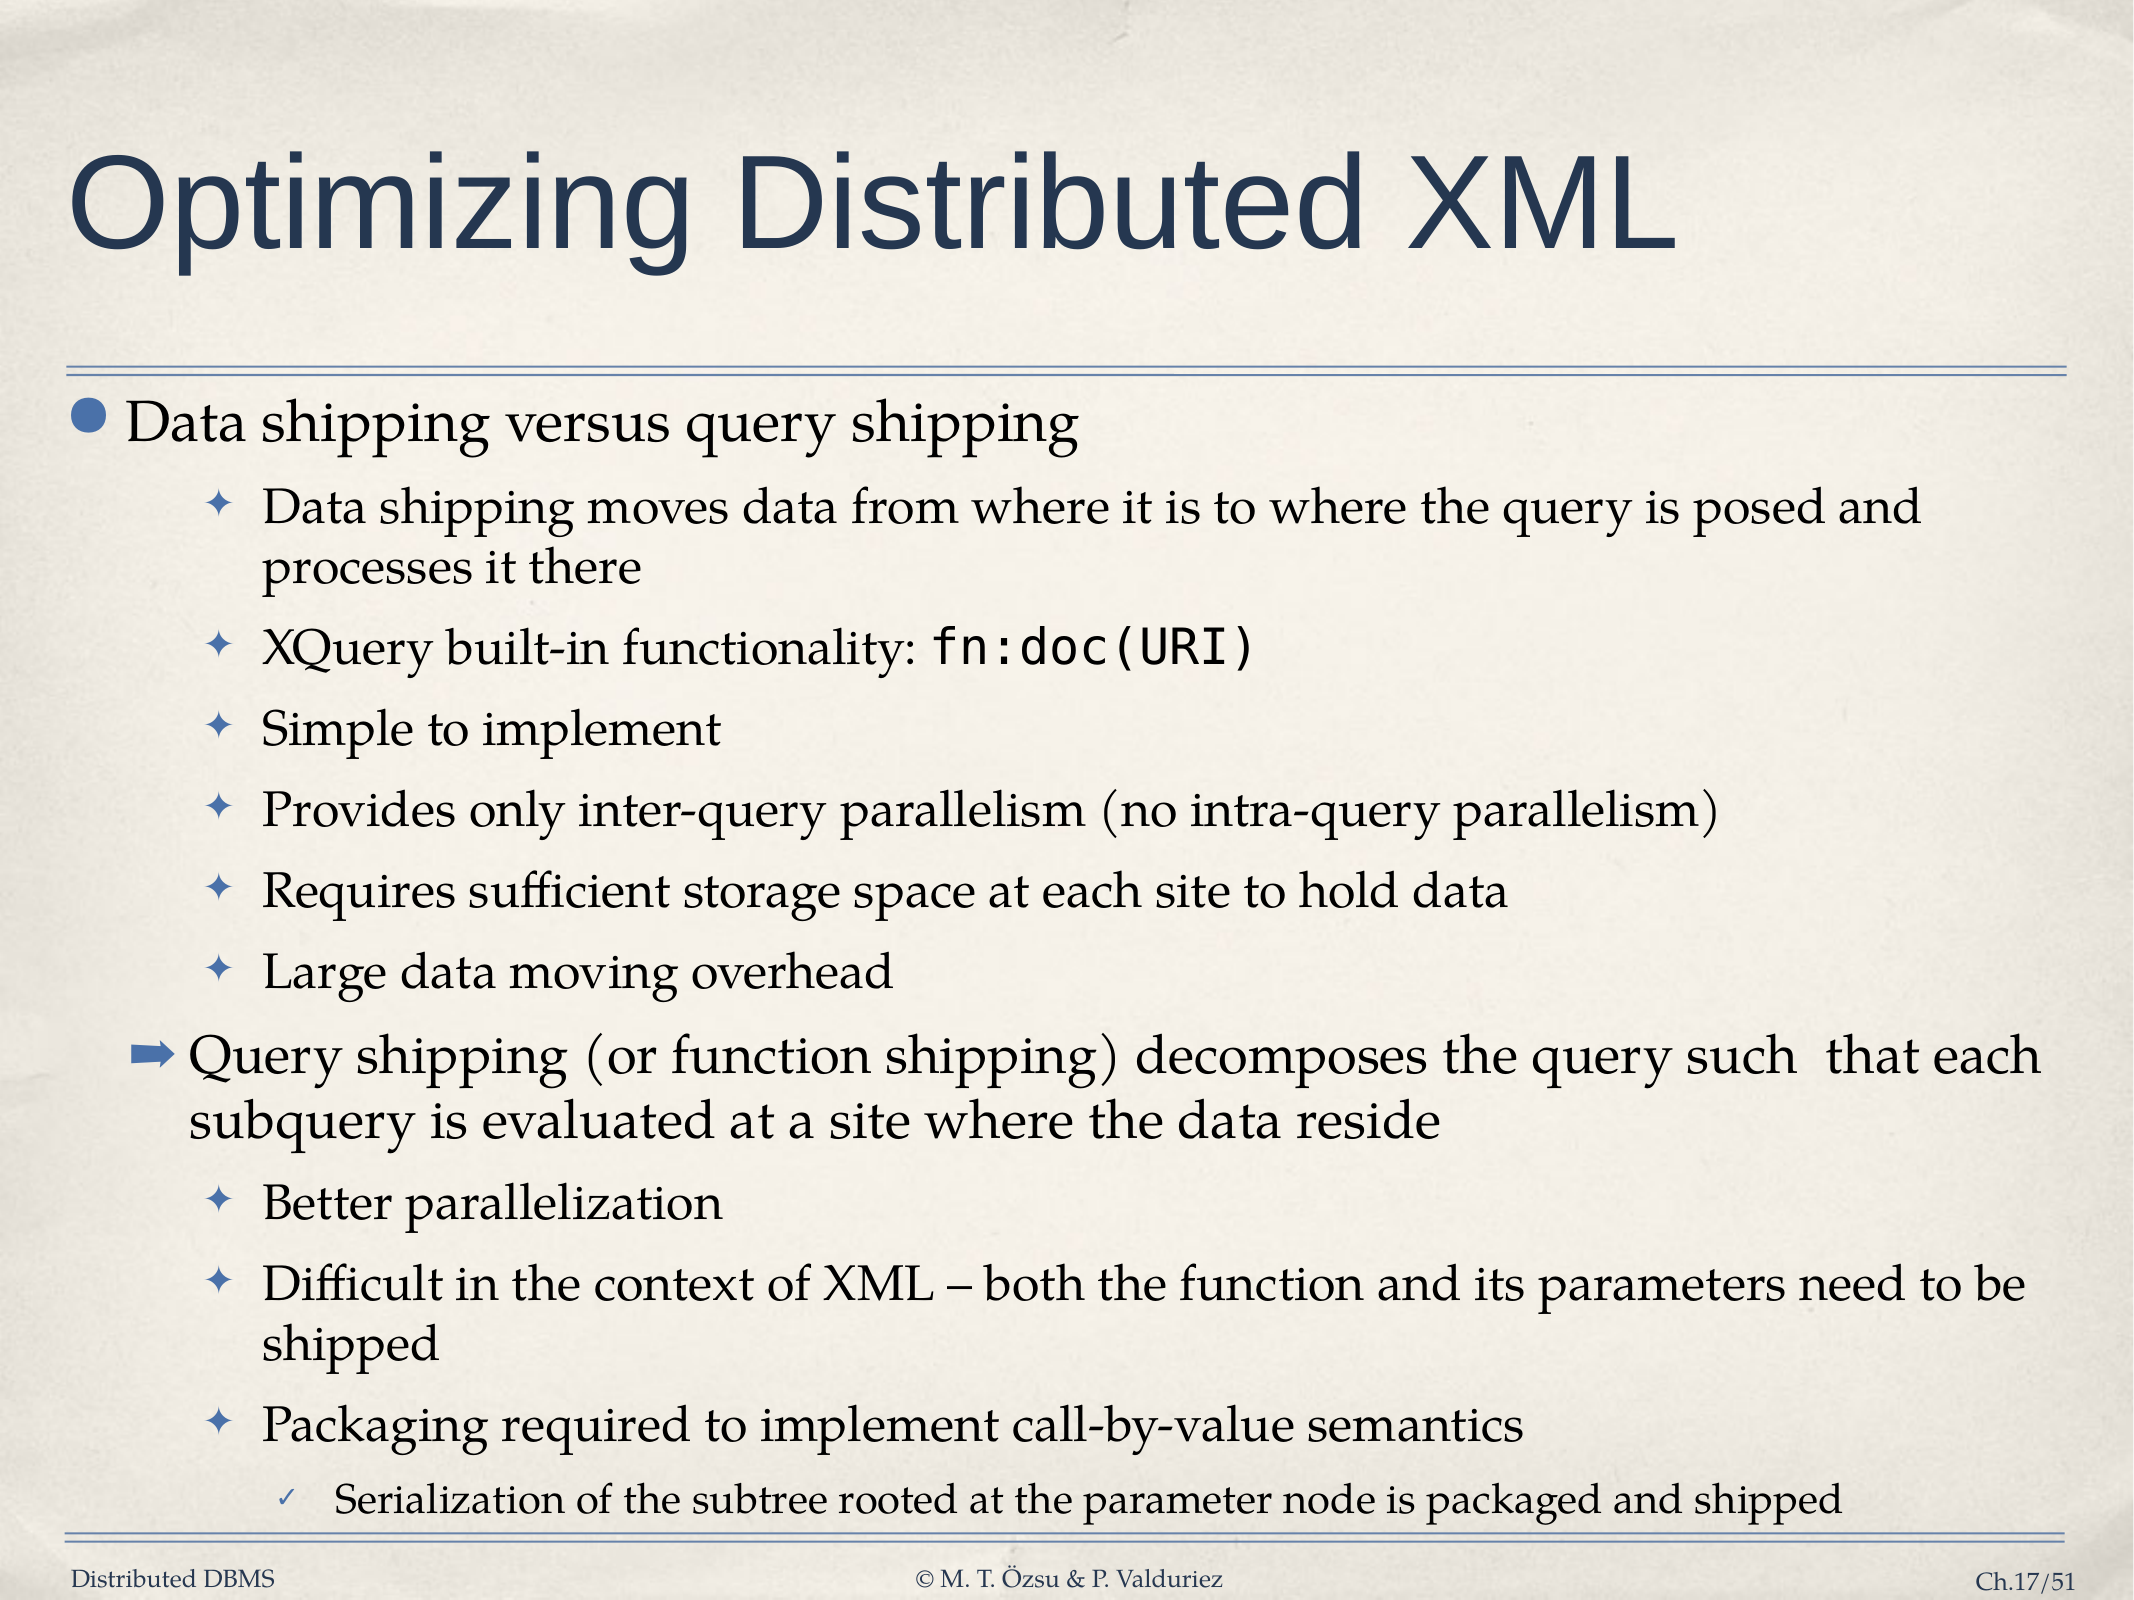

# Optimizing Distributed XML
Data shipping versus query shipping
Data shipping moves data from where it is to where the query is posed and processes it there
XQuery built-in functionality: fn:doc(URI)
Simple to implement
Provides only inter-query parallelism (no intra-query parallelism)
Requires sufficient storage space at each site to hold data
Large data moving overhead
Query shipping (or function shipping) decomposes the query such  that each subquery is evaluated at a site where the data reside
Better parallelization
Difficult in the context of XML – both the function and its parameters need to be shipped
Packaging required to implement call-by-value semantics
Serialization of the subtree rooted at the parameter node is packaged and shipped